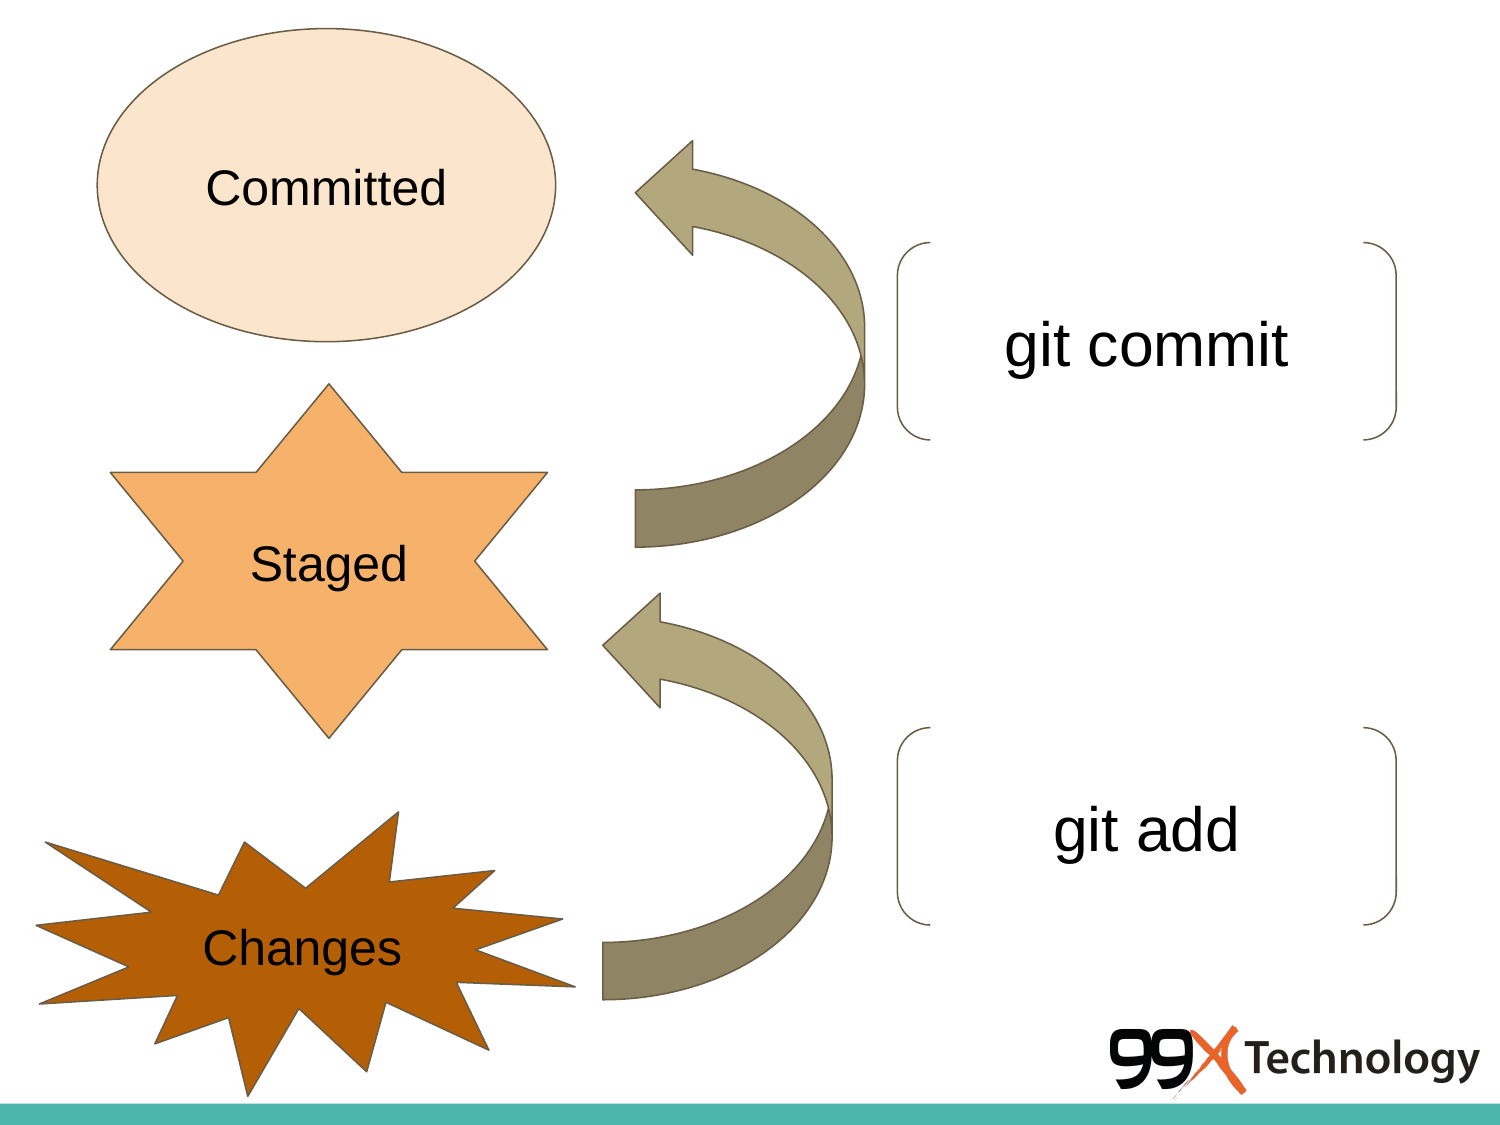

Committed

git commit
Staged

git add
Changes